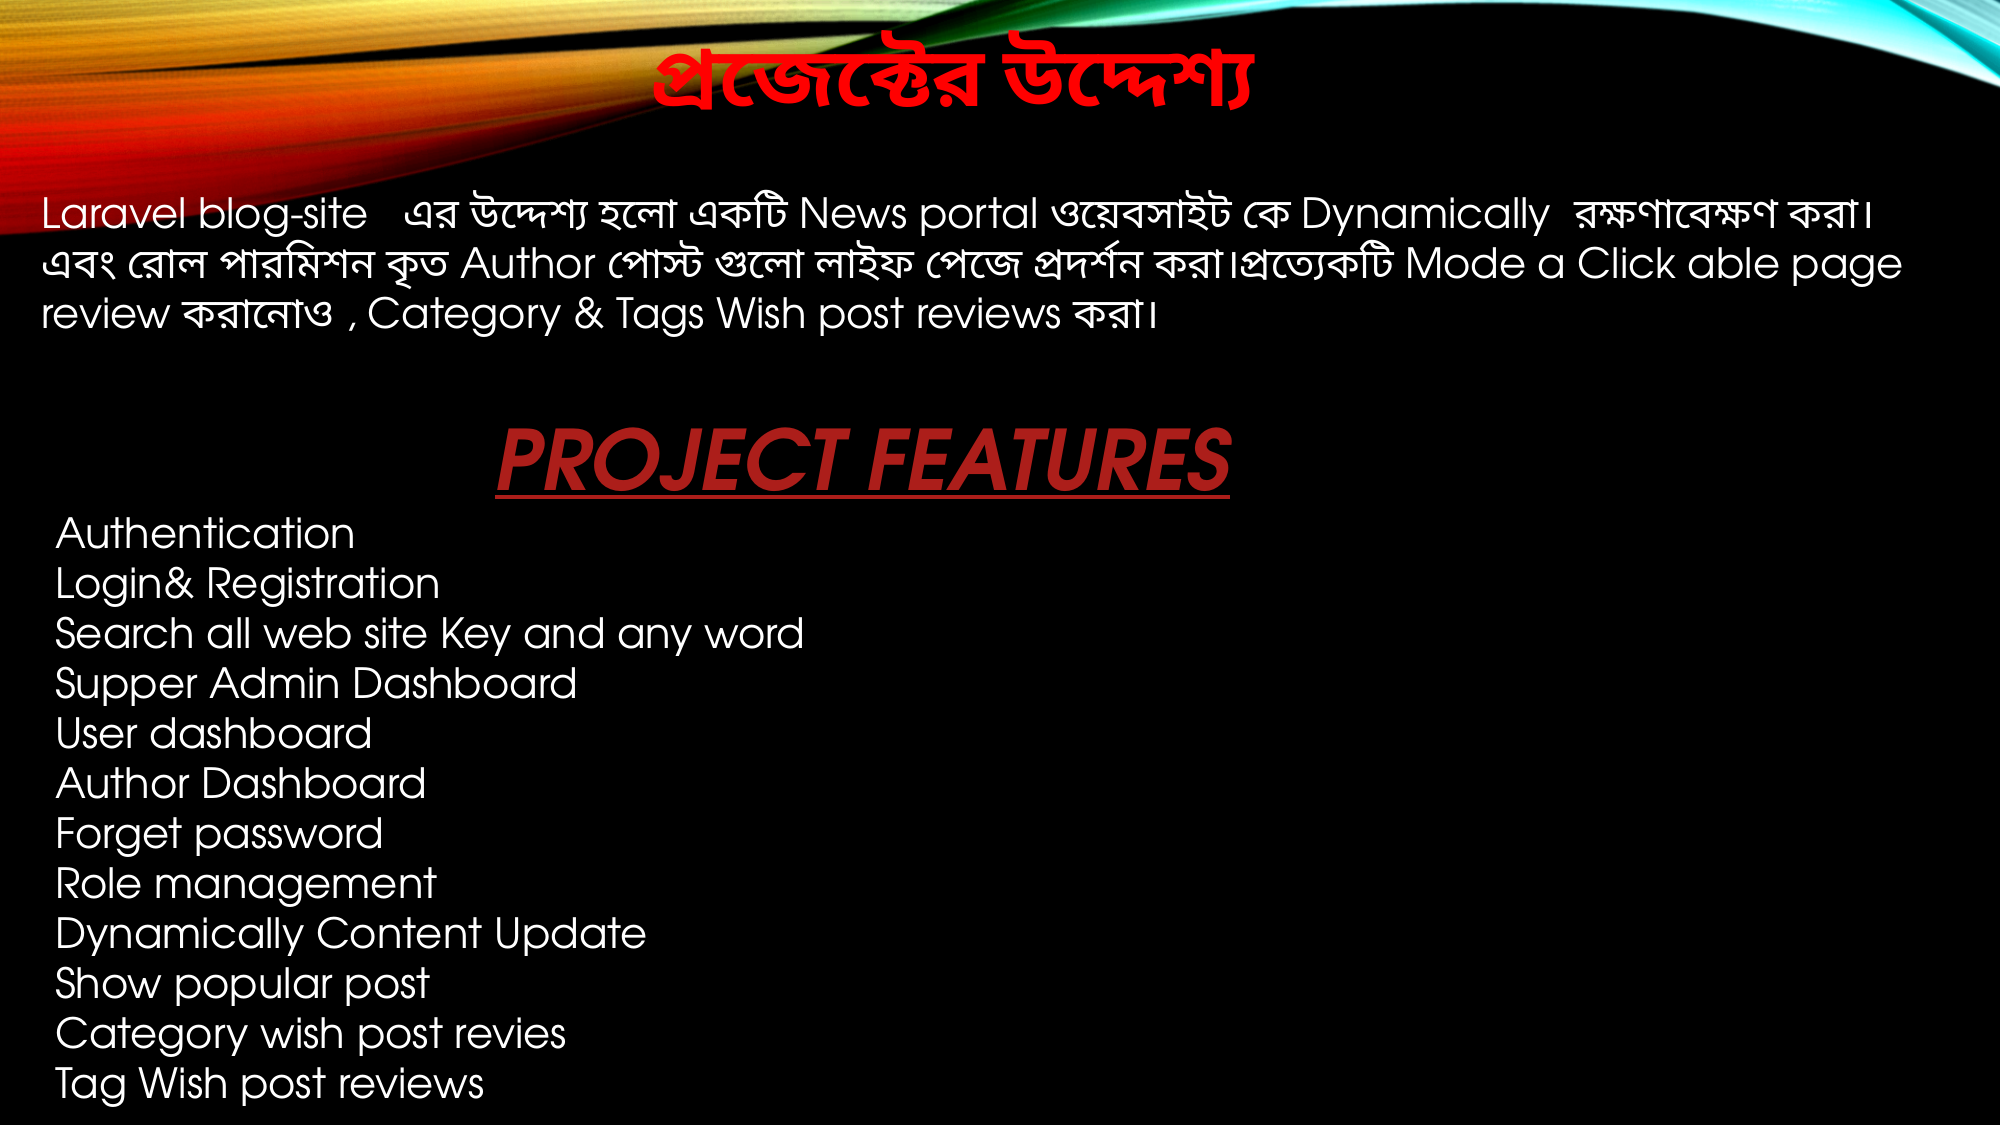

প্রজেক্টের উদ্দেশ্য
Laravel blog-site   এর উদ্দেশ্য হলো একটি News portal ওয়েবসাইট কে Dynamically  রক্ষণাবেক্ষণ করা। এবং রোল পারমিশন কৃত Author পোস্ট গুলো লাইফ পেজে প্রদর্শন করা।প্রত্যেকটি Mode a Click able page review করানোও , Category & Tags Wish post reviews করা।

PROJECT FEATURES
Authentication
Login& Registration
Search all web site Key and any word
Supper Admin Dashboard
User dashboard
Author Dashboard
Forget password
Role management
Dynamically Content Update
Show popular post
Category wish post revies
Tag Wish post reviews